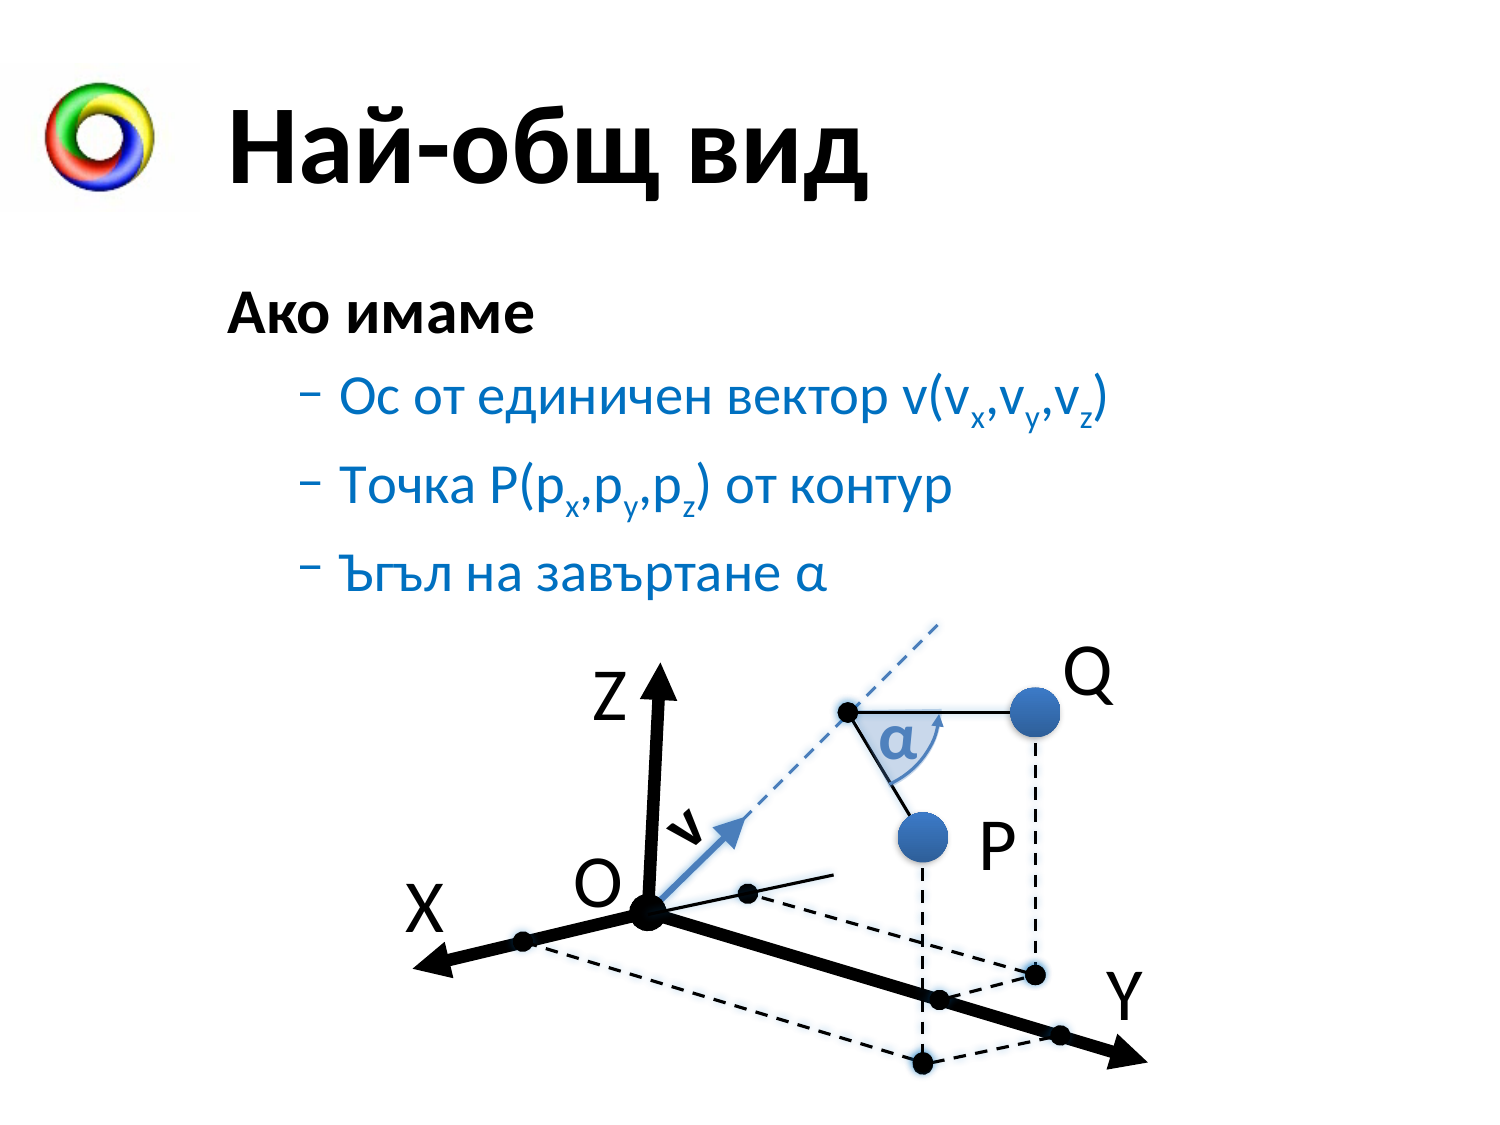

# Най-общ вид
Ако имаме
Oс от единичен вектор v(vx,vy,vz)
Tочка P(px,py,pz) от контур
Ъгъл на завъртане α

Q

Z
α

v
P

O
X
Y